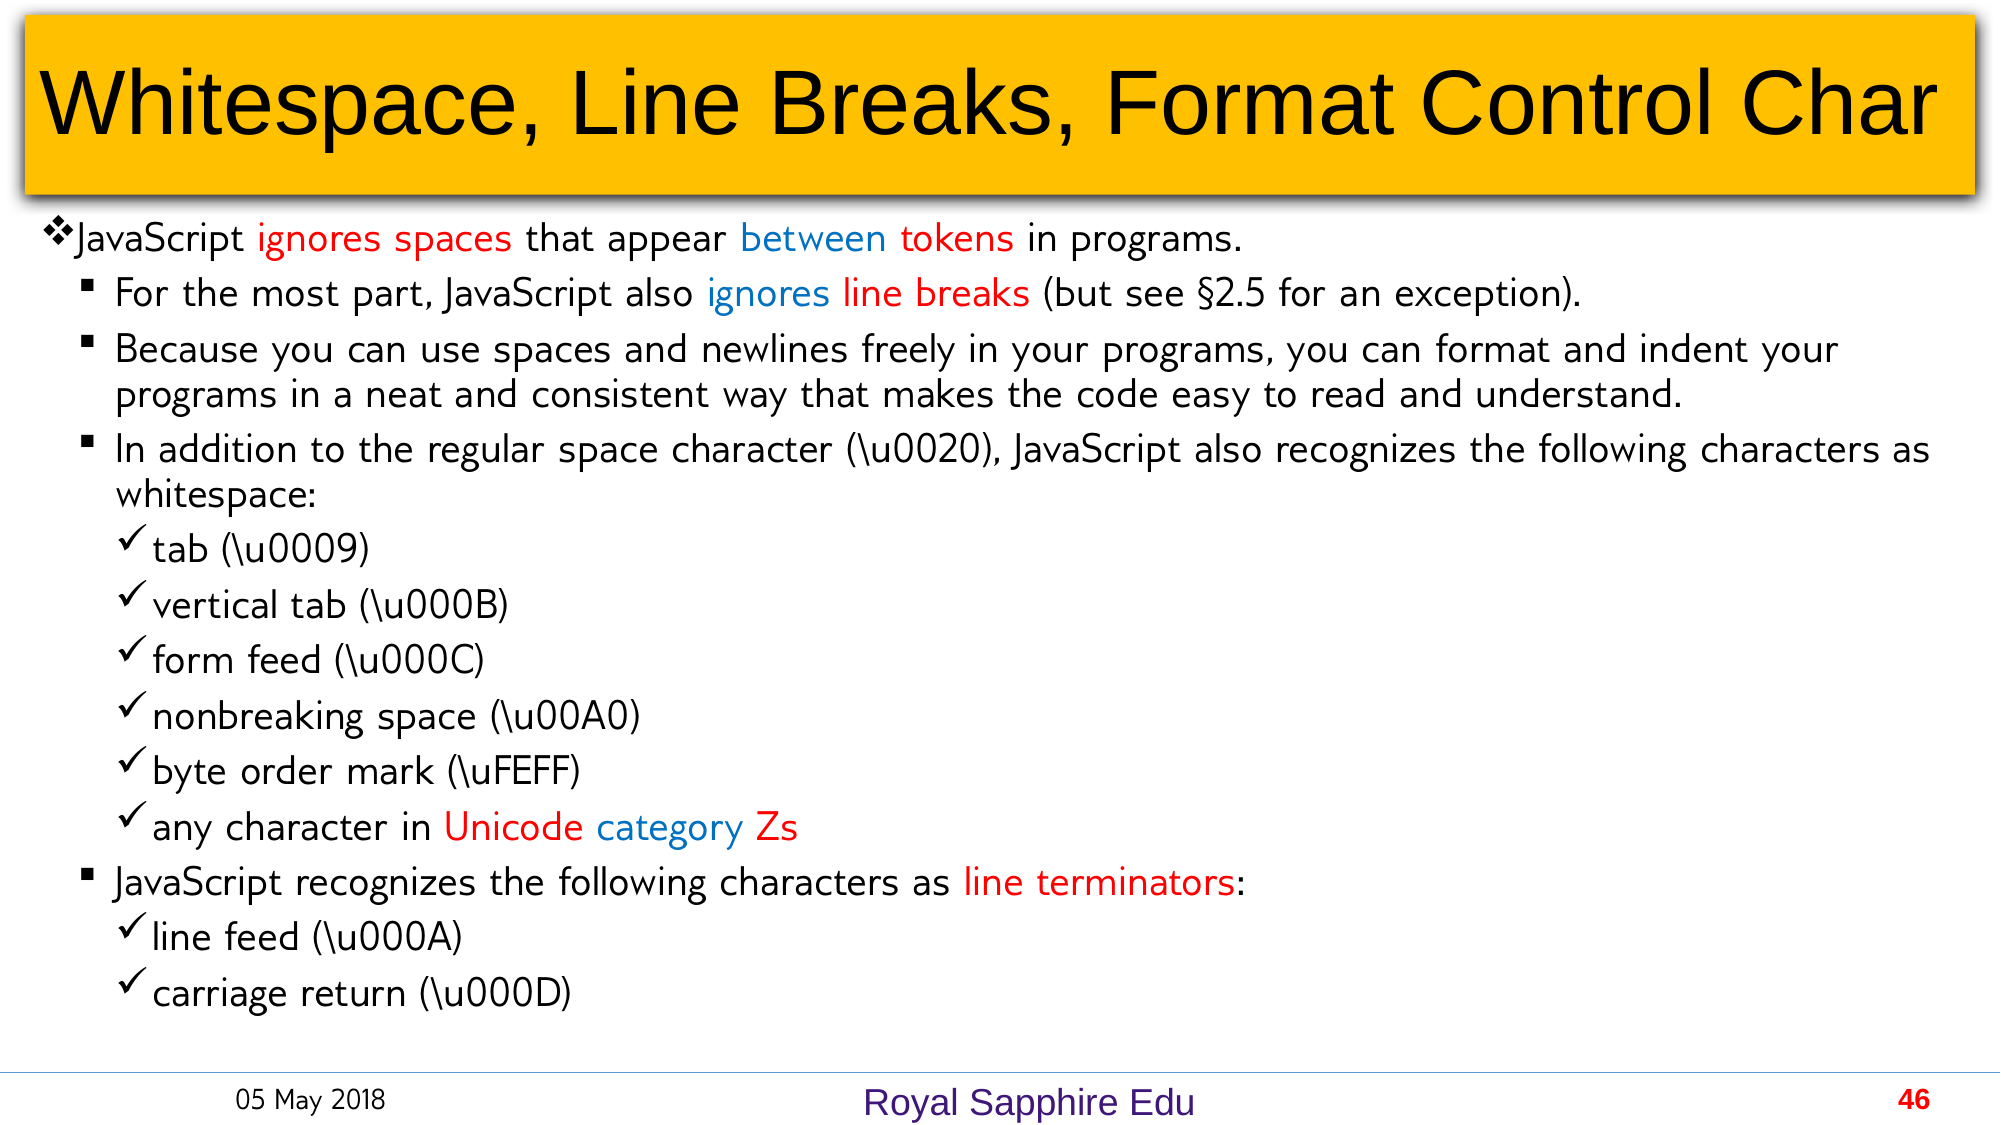

# Whitespace, Line Breaks, Format Control Char
JavaScript ignores spaces that appear between tokens in programs.
For the most part, JavaScript also ignores line breaks (but see §2.5 for an exception).
Because you can use spaces and newlines freely in your programs, you can format and indent your programs in a neat and consistent way that makes the code easy to read and understand.
In addition to the regular space character (\u0020), JavaScript also recognizes the following characters as whitespace:
tab (\u0009)
vertical tab (\u000B)
form feed (\u000C)
nonbreaking space (\u00A0)
byte order mark (\uFEFF)
any character in Unicode category Zs
JavaScript recognizes the following characters as line terminators:
line feed (\u000A)
carriage return (\u000D)
05 May 2018
46